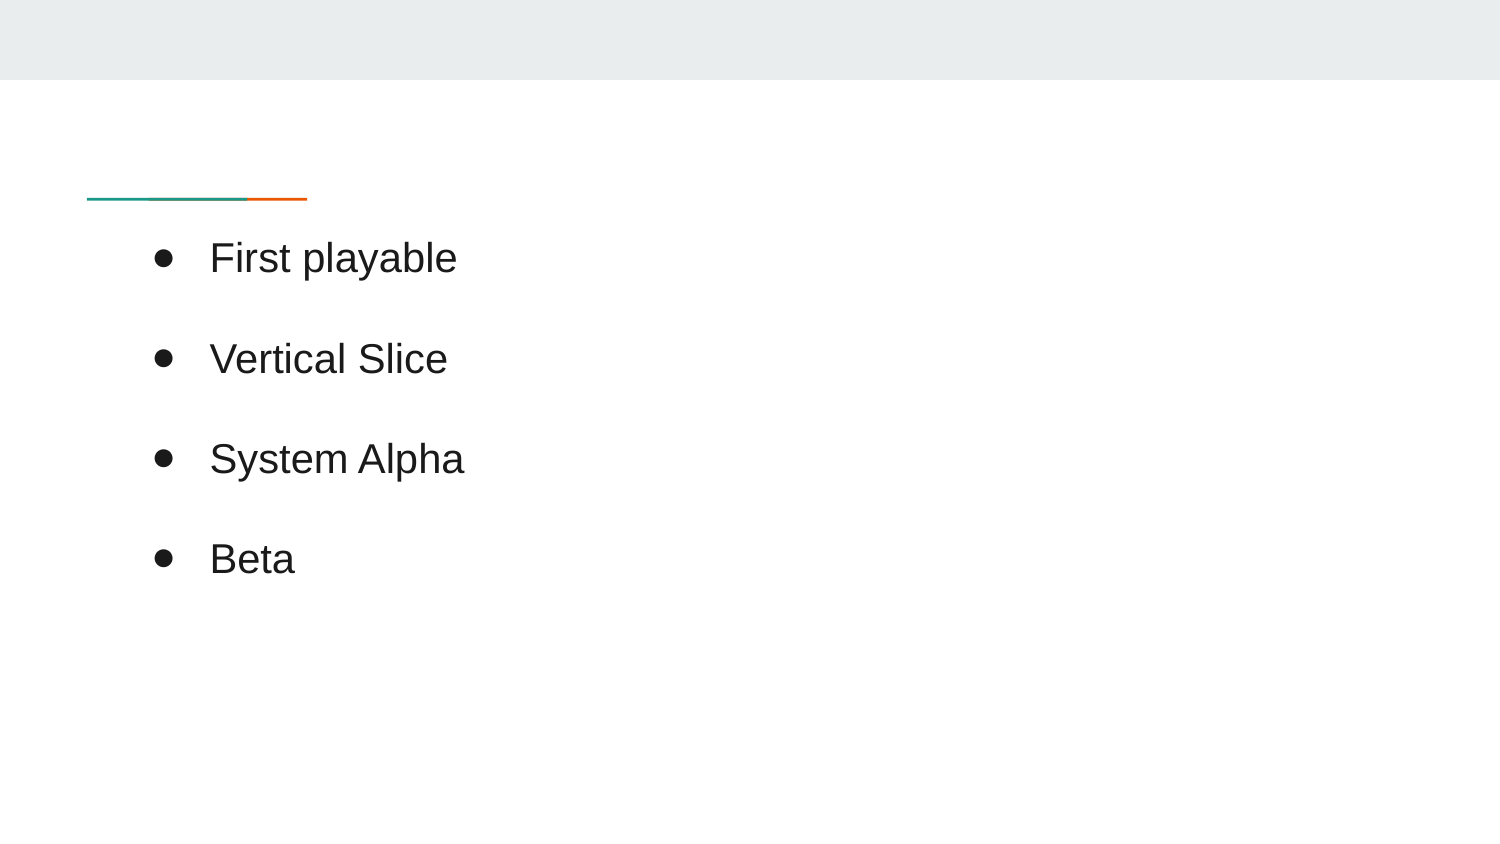

# First playable
Vertical Slice
System Alpha
Beta